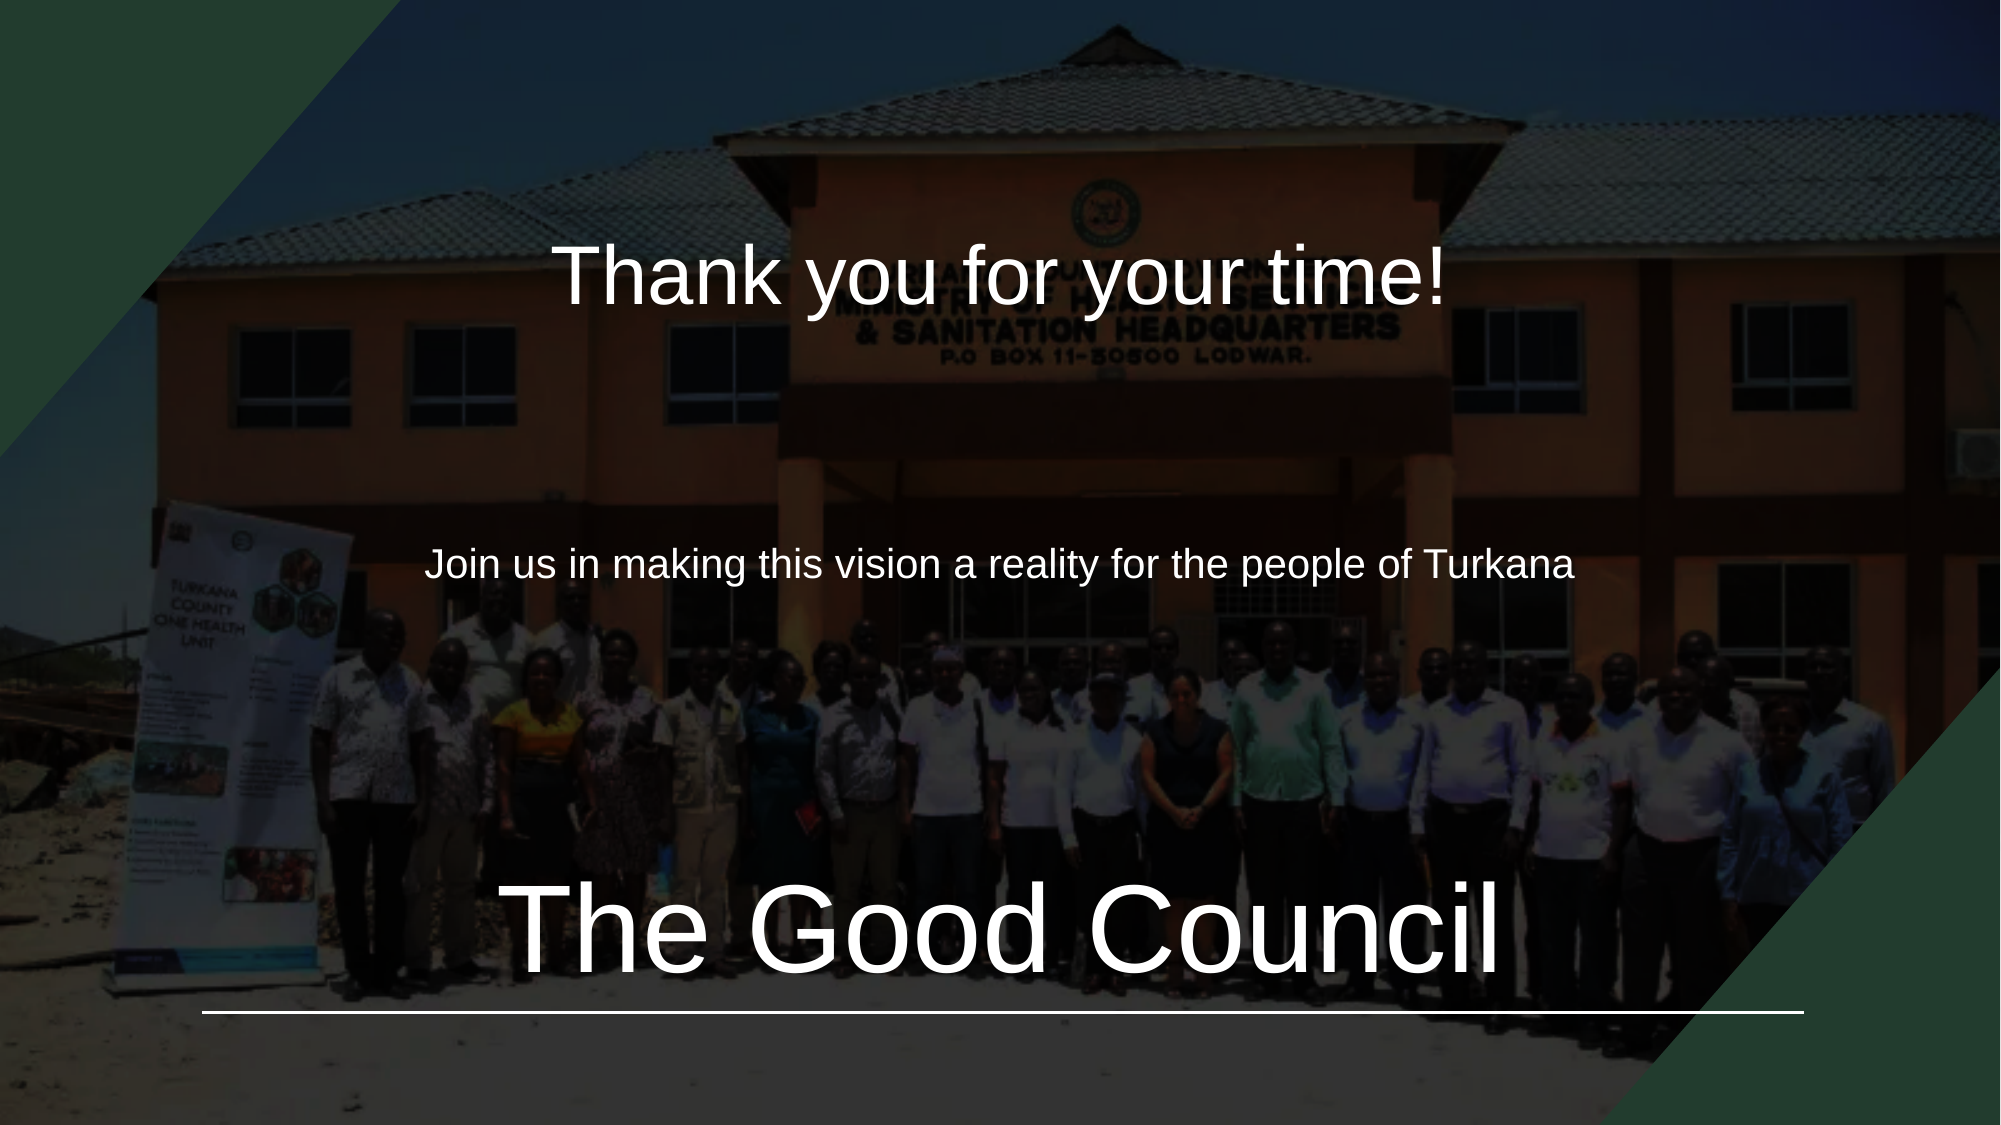

# Thank you for your time!
Join us in making this vision a reality for the people of Turkana
The Good Council